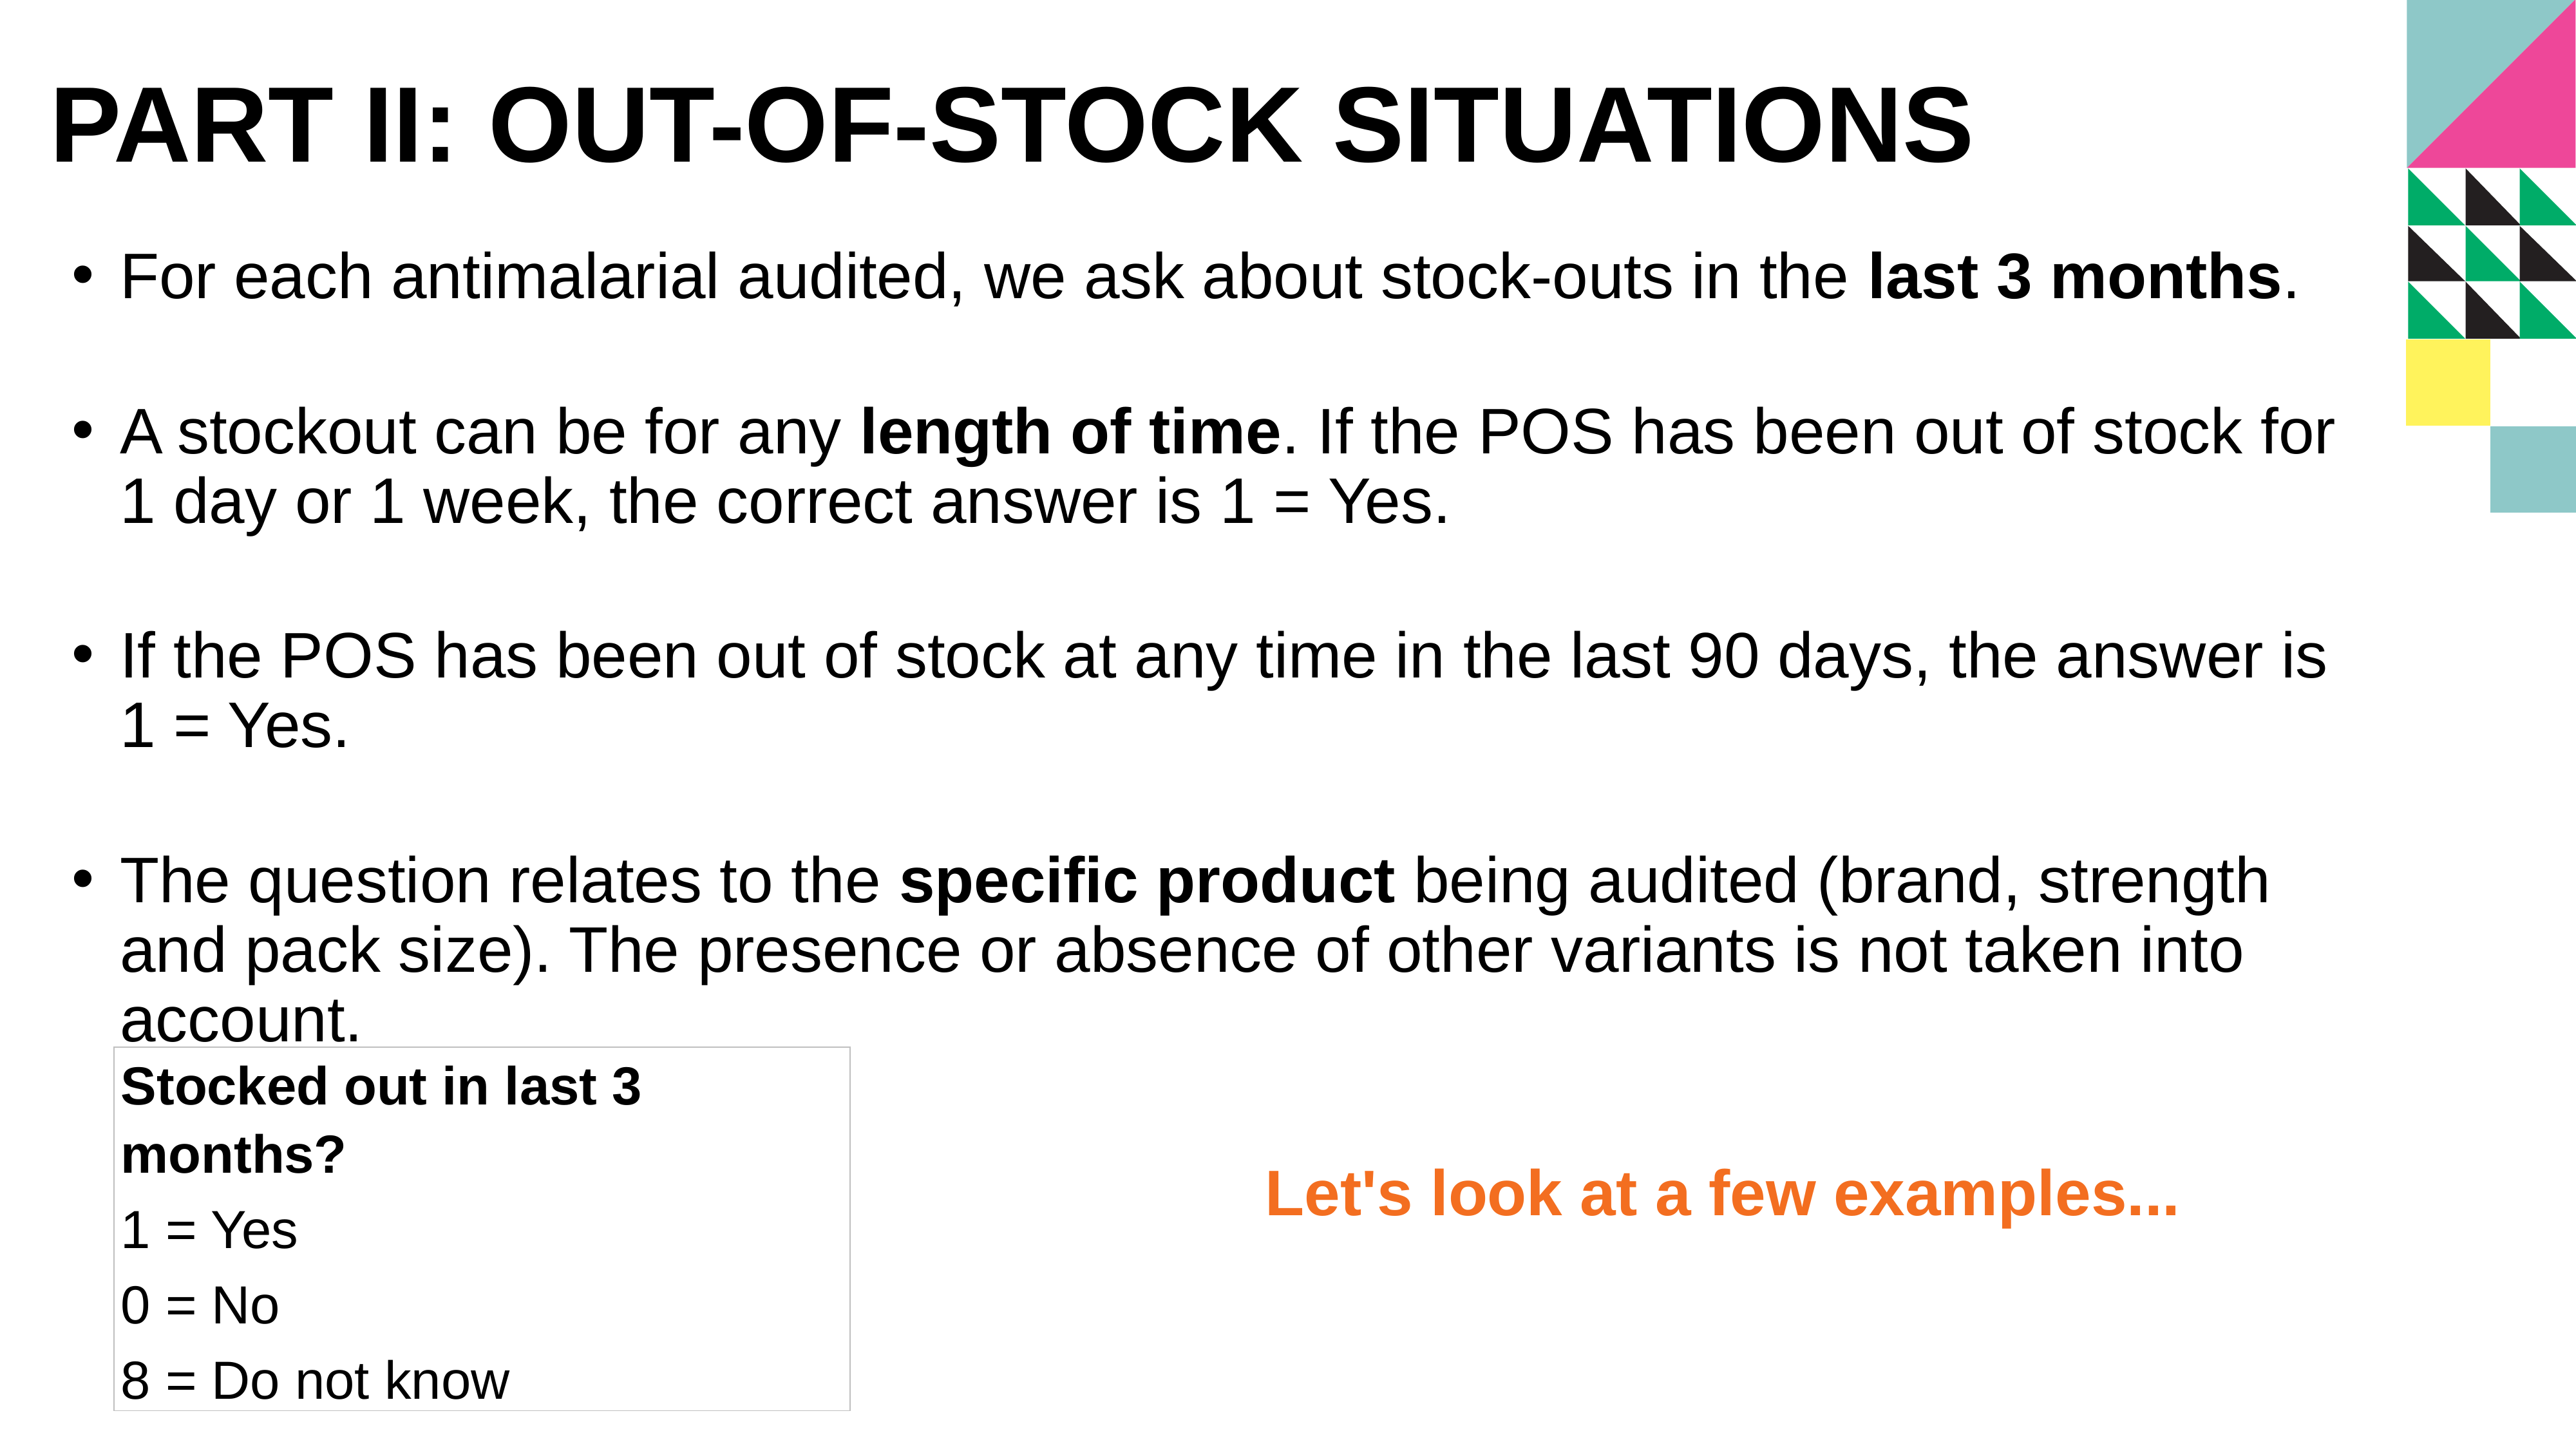

# Part II: Out-of-stock situations
For each antimalarial audited, we ask about stock-outs in the last 3 months.

A stockout can be for any length of time. If the POS has been out of stock for 1 day or 1 week, the correct answer is 1 = Yes.

If the POS has been out of stock at any time in the last 90 days, the answer is 1 = Yes.

The question relates to the specific product being audited (brand, strength  and pack size). The presence or absence of other variants is not taken into account.
| Stocked out in last 3 months? 1 = Yes 0 = No 8 = Do not know |
| --- |
Let's look at a few examples...